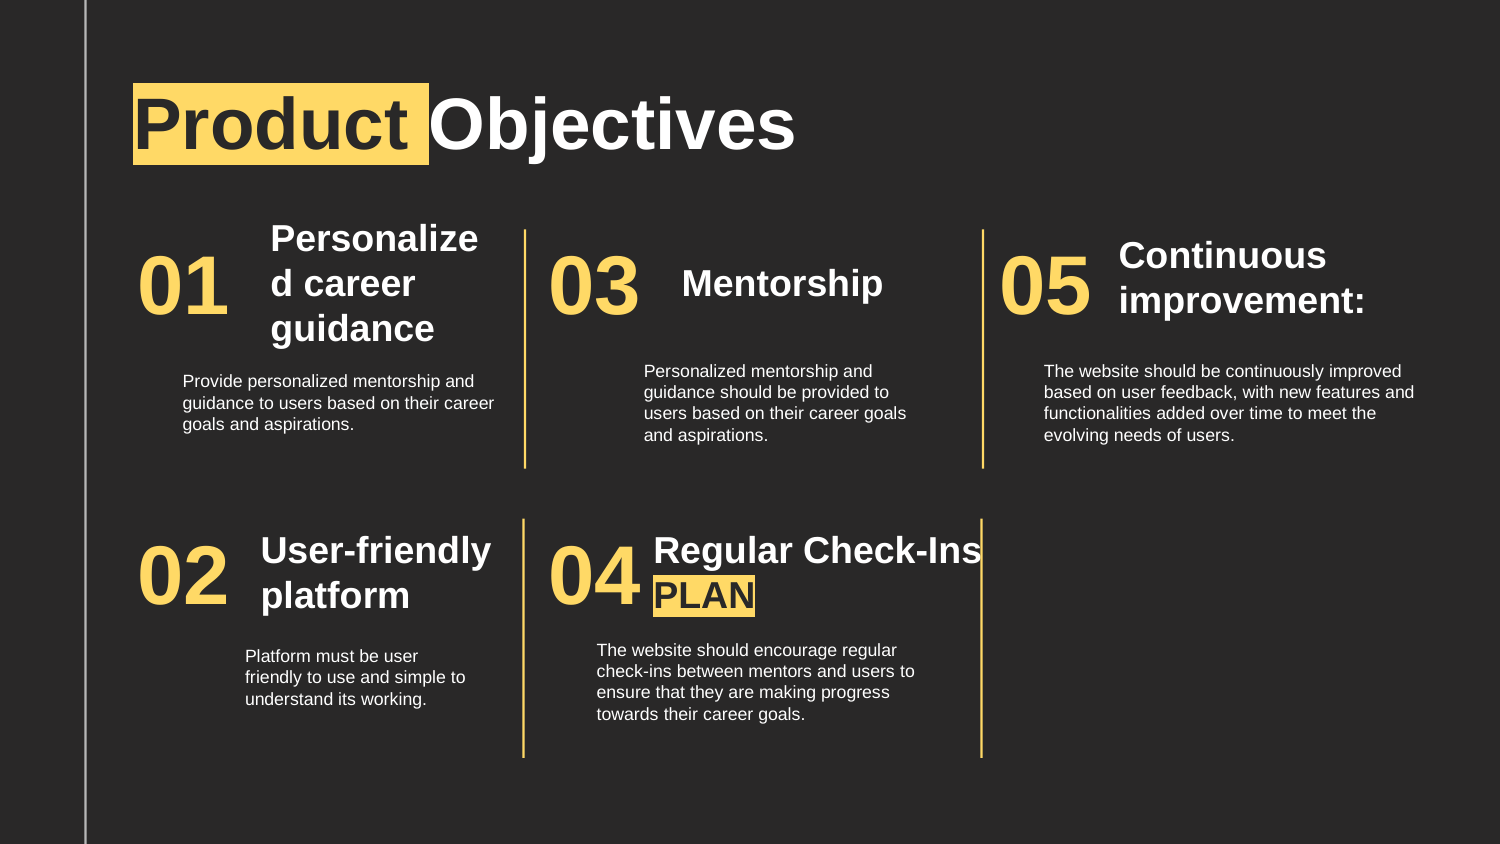

Product Objectives
Continuous improvement:
Personalized career guidance
Mentorship

01
03
05
Provide personalized mentorship and guidance to users based on their career goals and aspirations.
The website should be continuously improved based on user feedback, with new features and functionalities added over time to meet the evolving needs of users.
Personalized mentorship and guidance should be provided to users based on their career goals and aspirations.
User-friendly platform
# Regular Check-Ins PLAN

02
04
Platform must be user friendly to use and simple to understand its working.
The website should encourage regular check-ins between mentors and users to ensure that they are making progress towards their career goals.